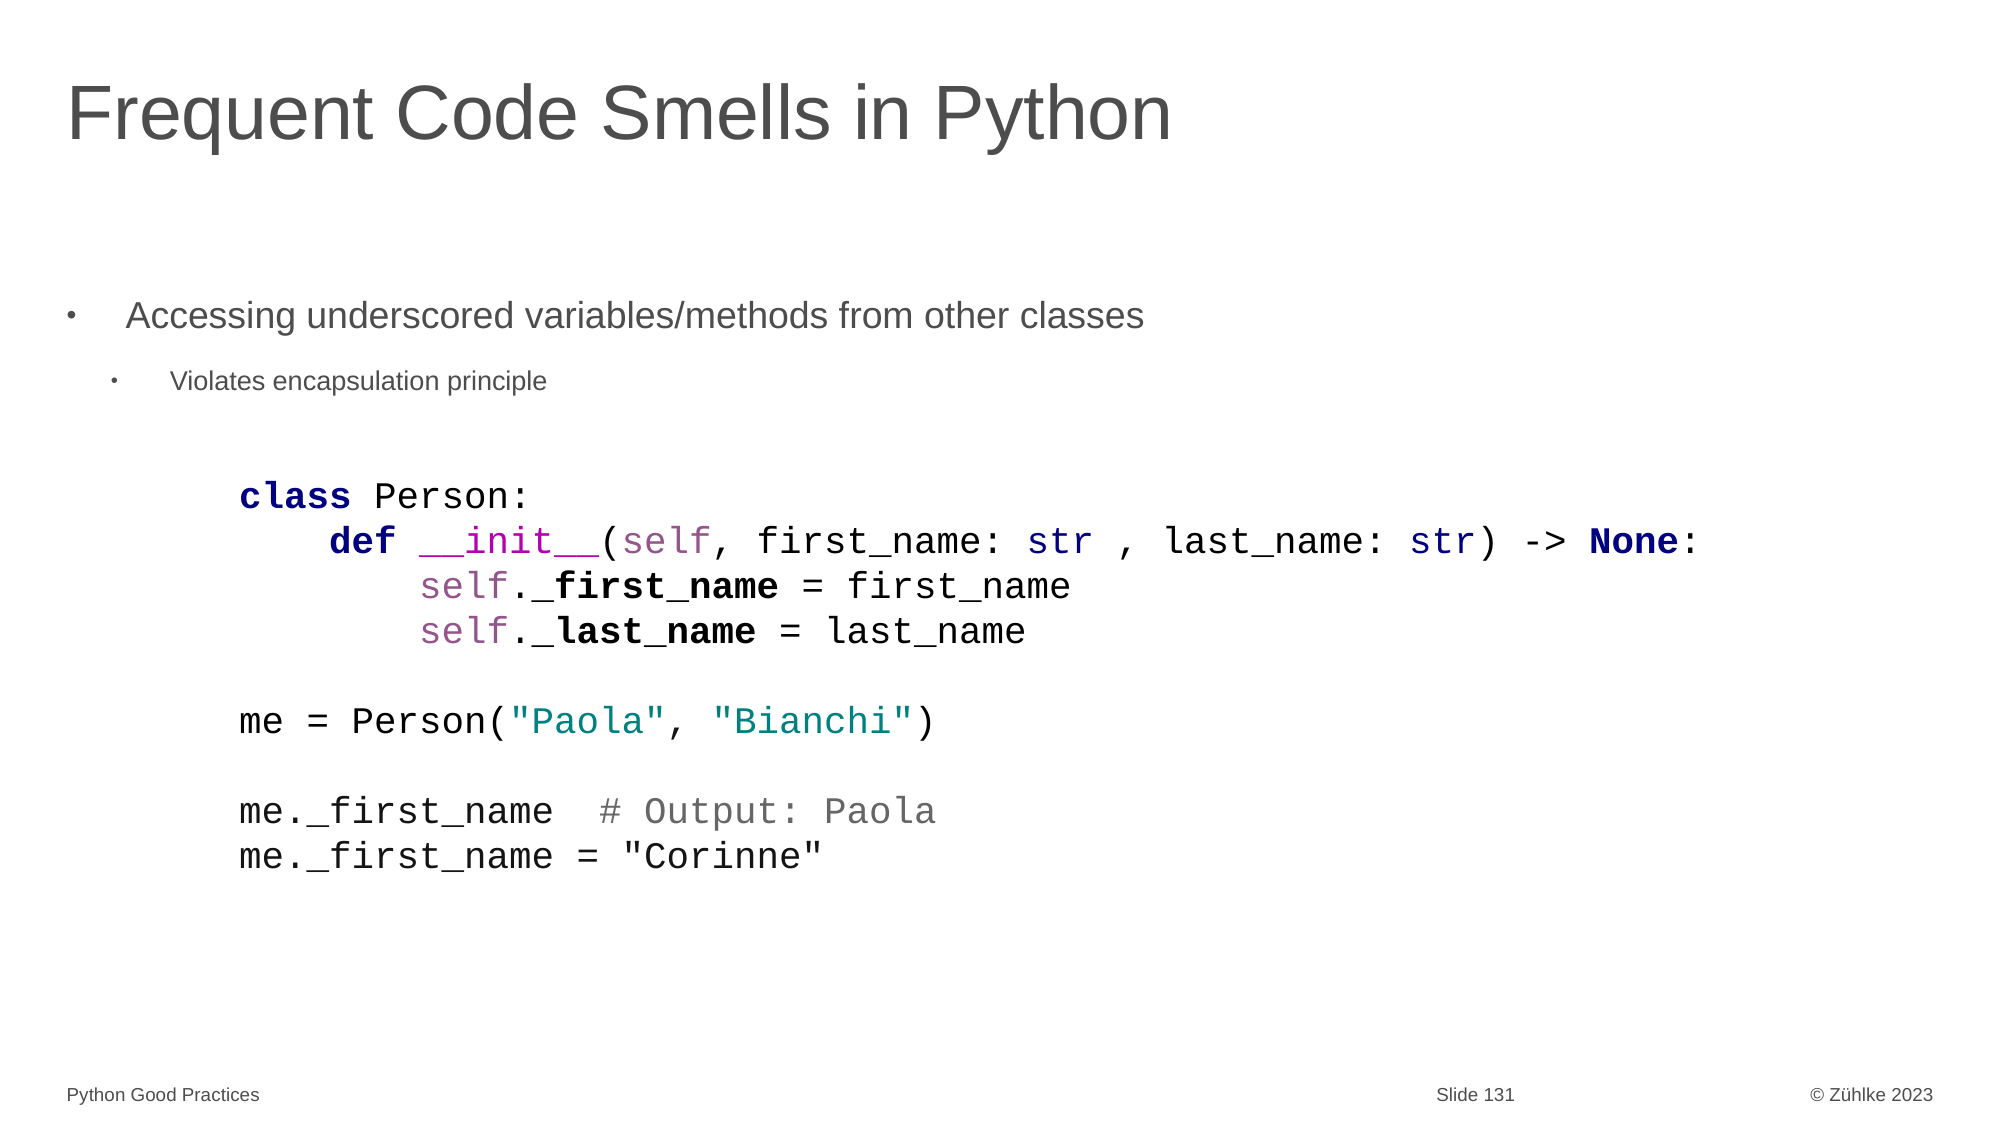

# Frequent Code Smells in Python

Accessing underscored variables/methods from other classes
Violates encapsulation principle

class Person:
    def __init__(self, first_name: str , last_name: str) -> None:
        self._first_name = first_name
        self._last_name = last_name

me = Person("Paola", "Bianchi")

me._first_name  # Output: Paola
me._first_name = "Corinne"